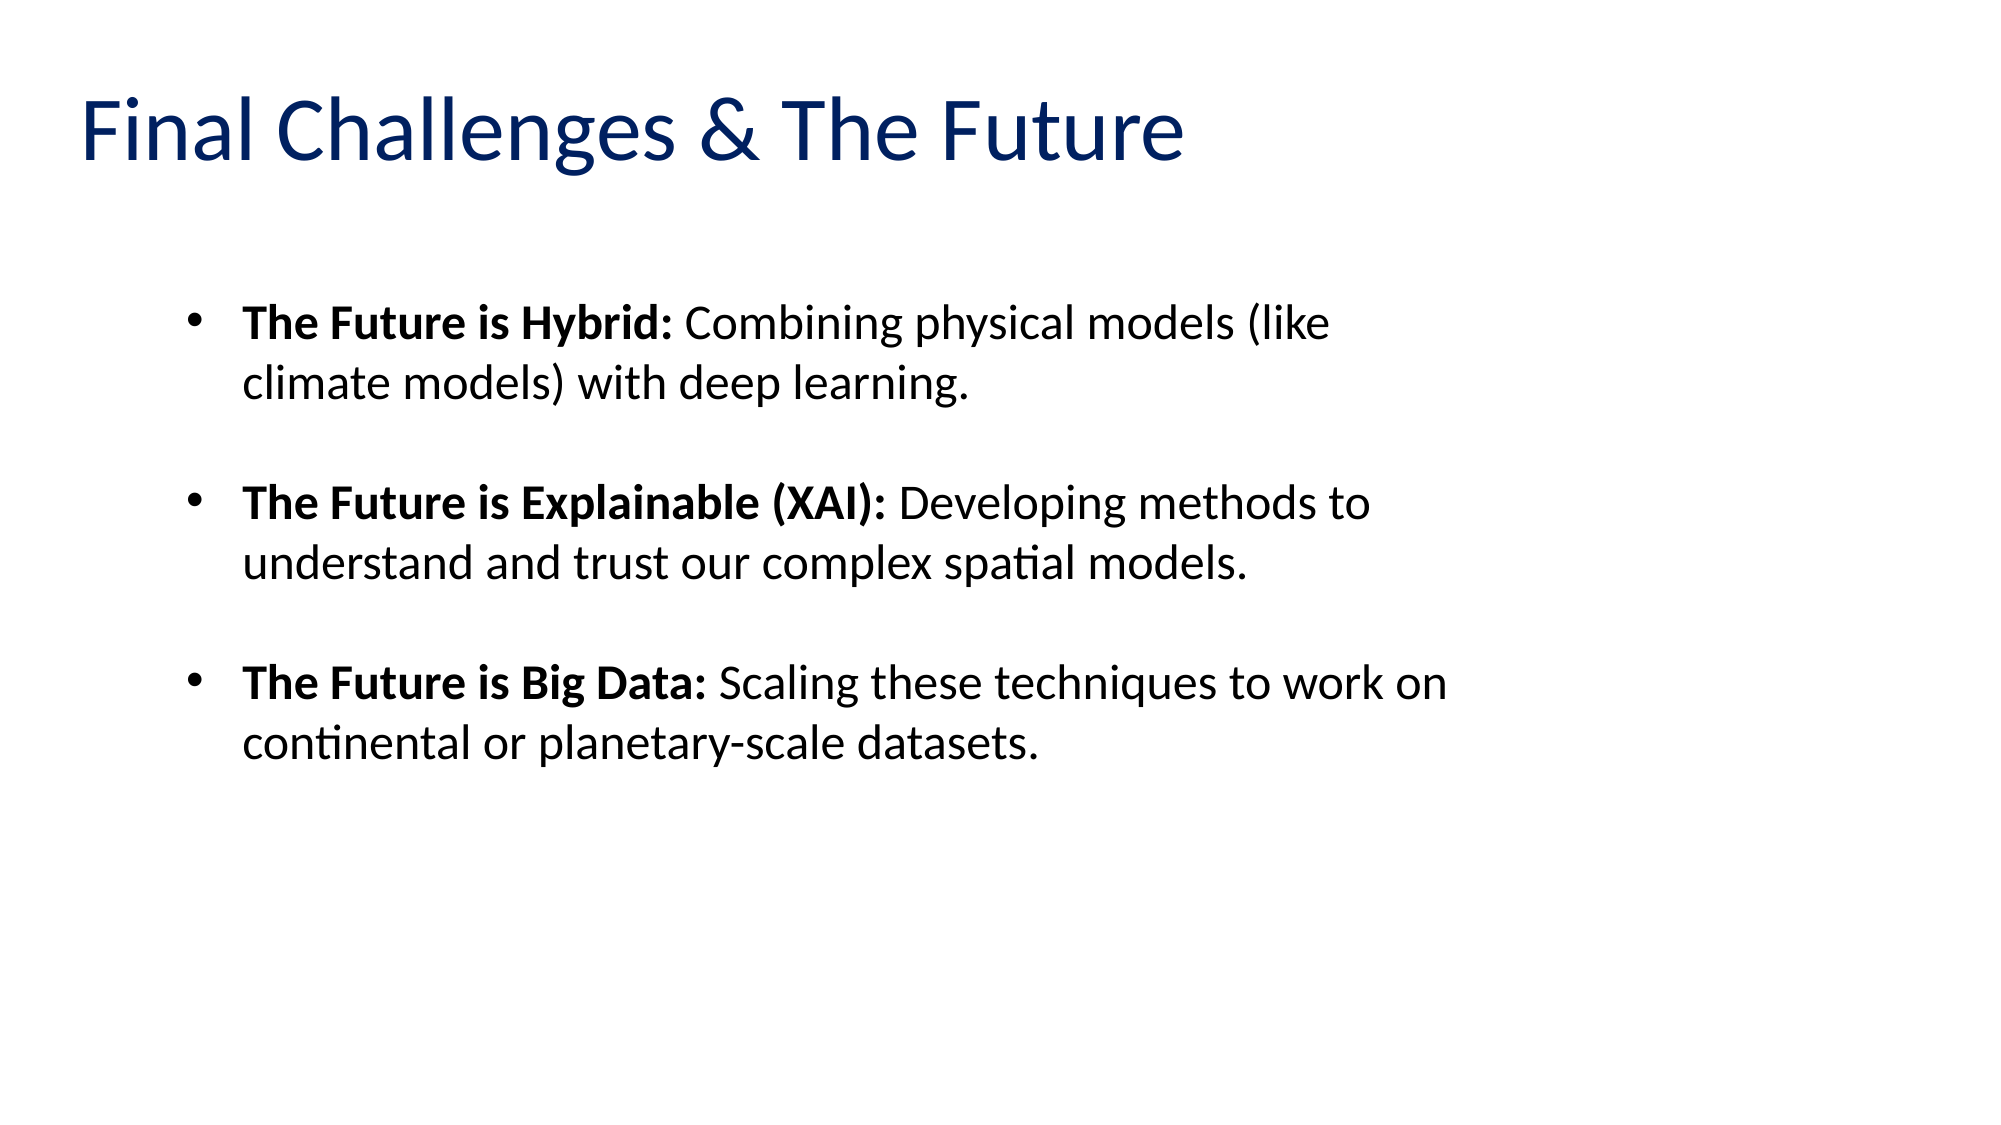

# Final Challenges & The Future
The Future is Hybrid: Combining physical models (like climate models) with deep learning.

The Future is Explainable (XAI): Developing methods to understand and trust our complex spatial models.

The Future is Big Data: Scaling these techniques to work on continental or planetary-scale datasets.